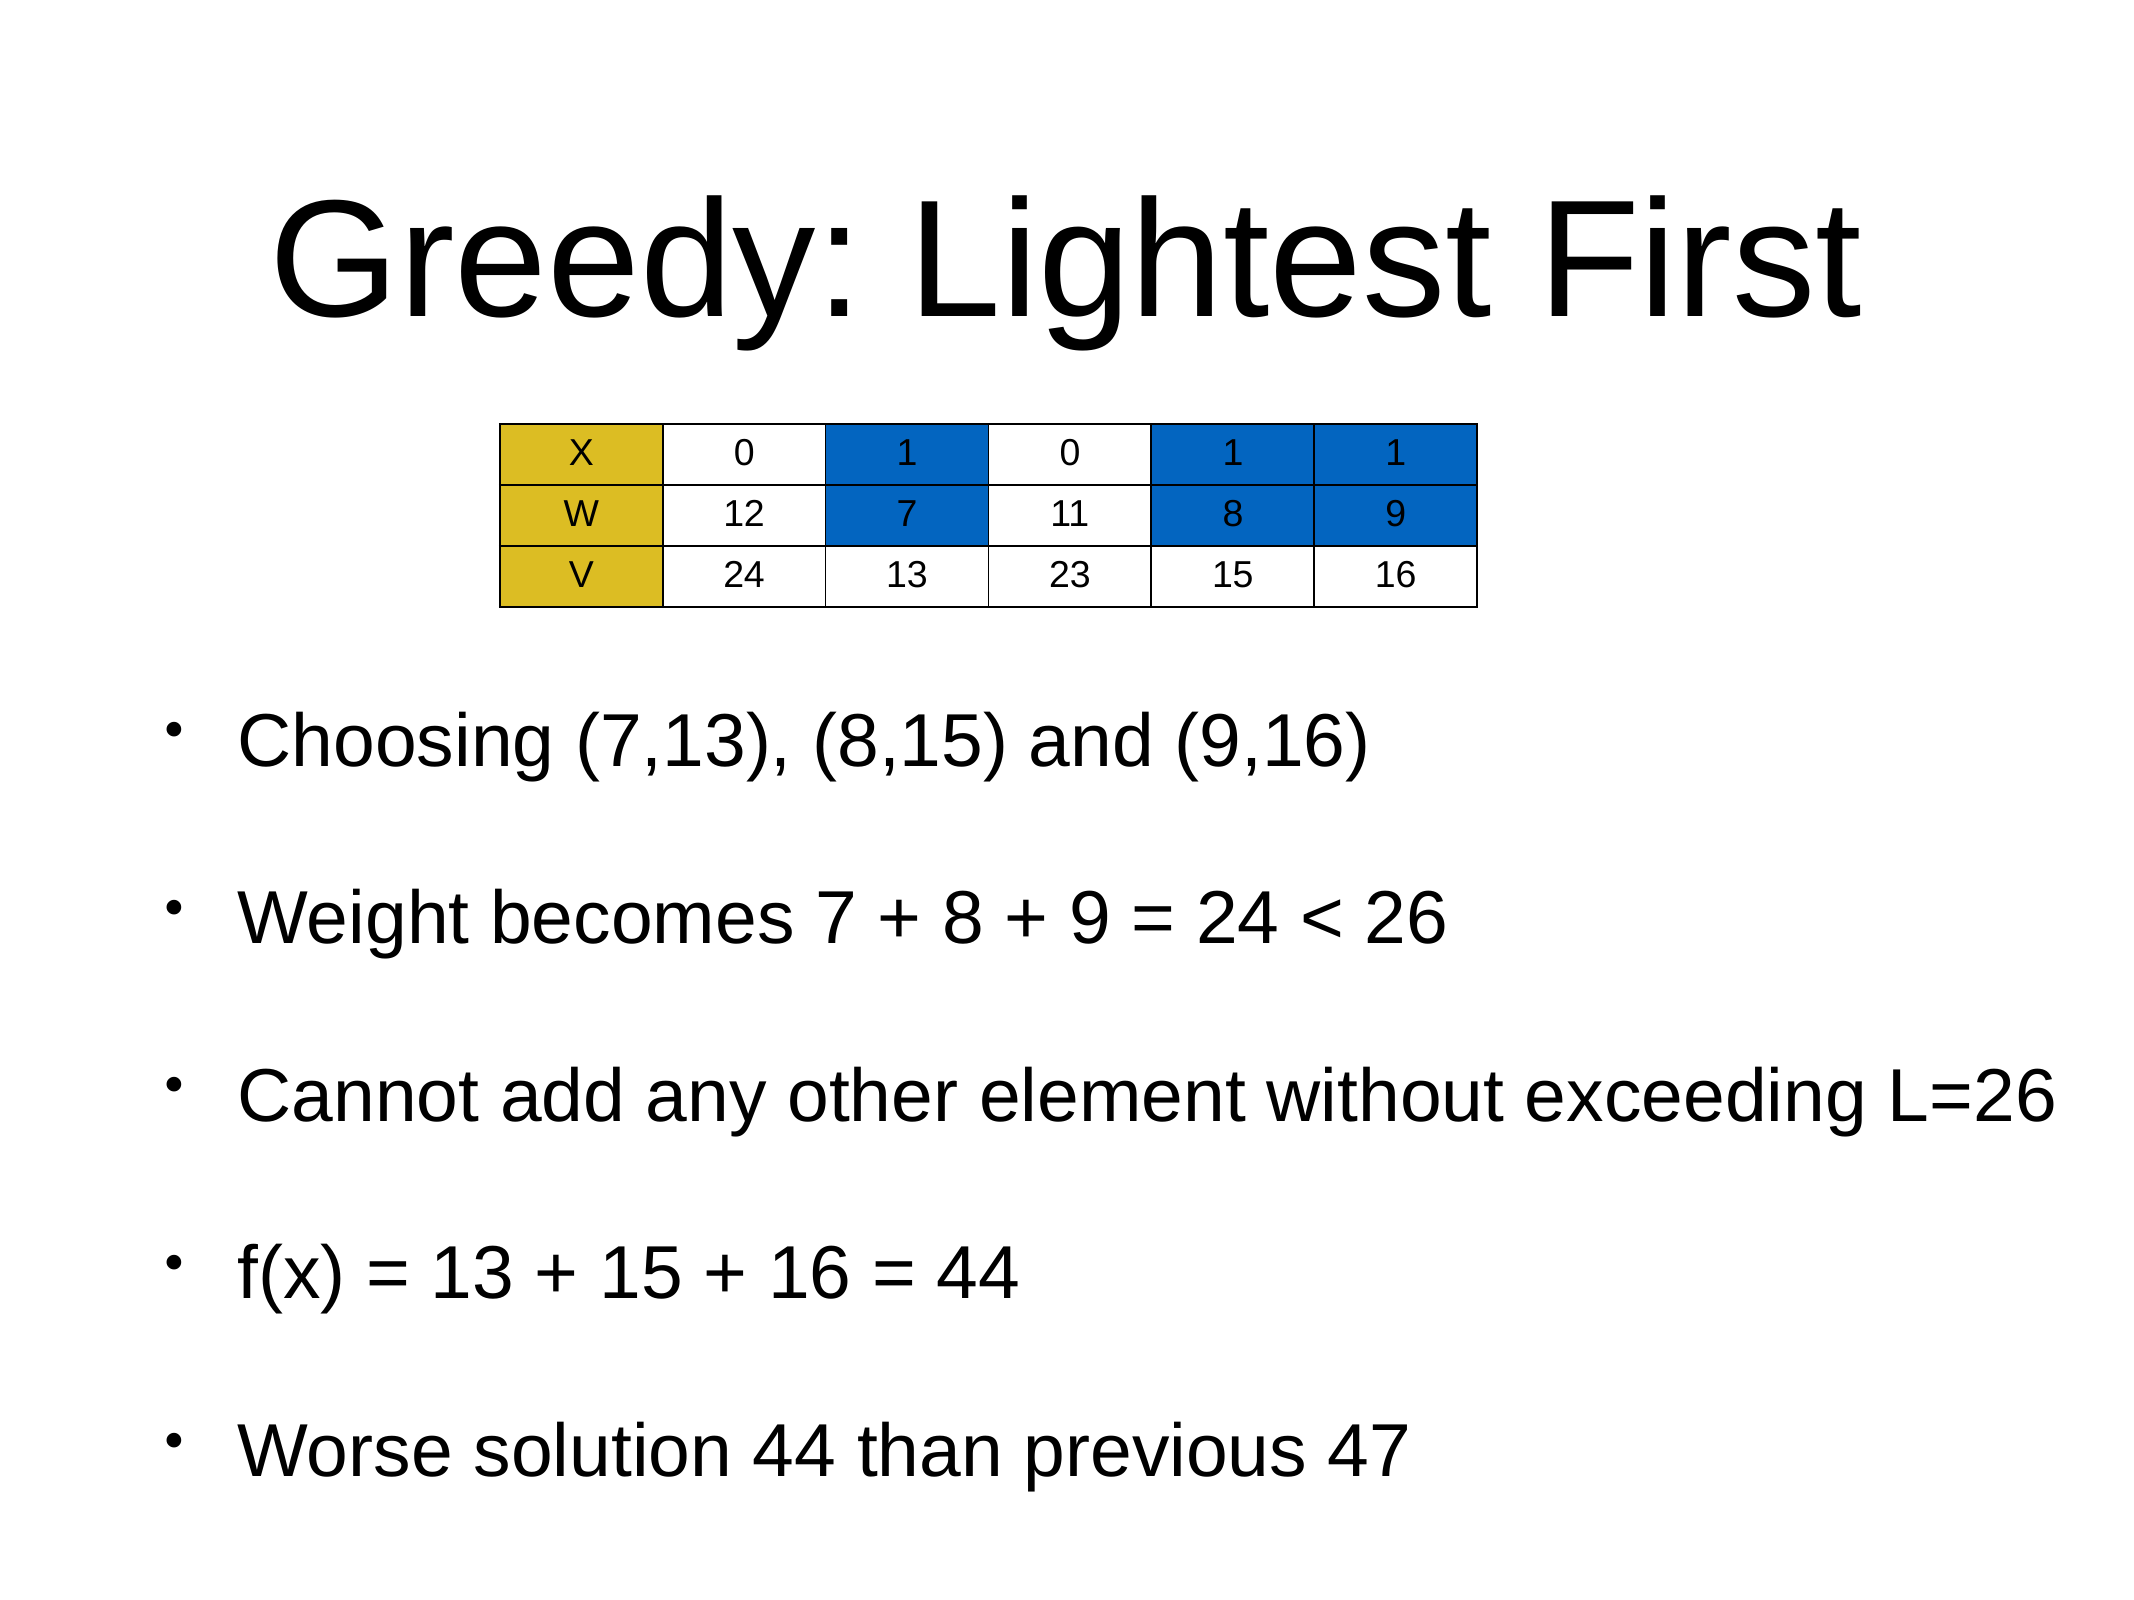

# Greedy: Lightest First
| X | 0 | 1 | 0 | 1 | 1 |
| --- | --- | --- | --- | --- | --- |
| W | 12 | 7 | 11 | 8 | 9 |
| V | 24 | 13 | 23 | 15 | 16 |
Choosing (7,13), (8,15) and (9,16)
Weight becomes 7 + 8 + 9 = 24 < 26
Cannot add any other element without exceeding L=26
f(x) = 13 + 15 + 16 = 44
Worse solution 44 than previous 47